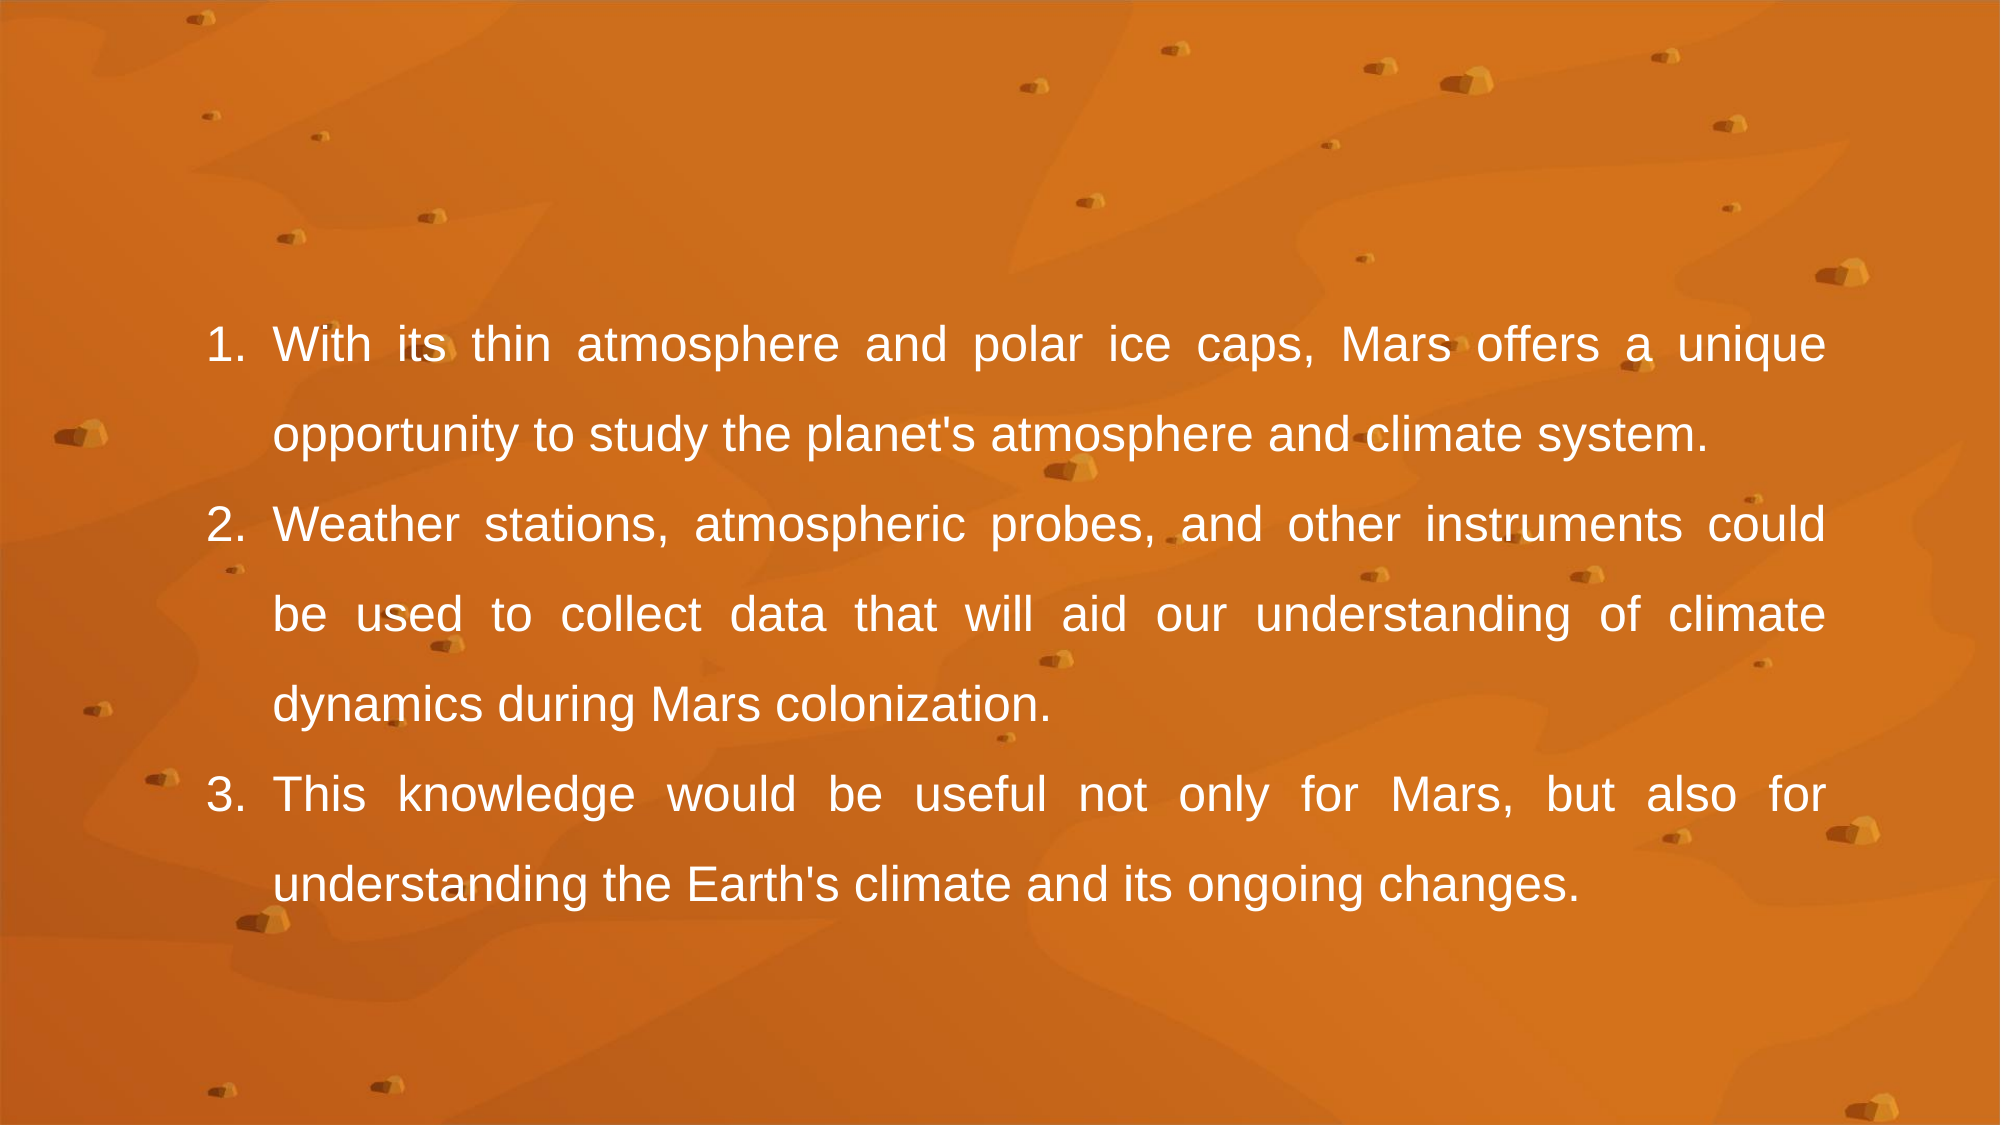

#
With its thin atmosphere and polar ice caps, Mars offers a unique opportunity to study the planet's atmosphere and climate system.
Weather stations, atmospheric probes, and other instruments could be used to collect data that will aid our understanding of climate dynamics during Mars colonization.
This knowledge would be useful not only for Mars, but also for understanding the Earth's climate and its ongoing changes.